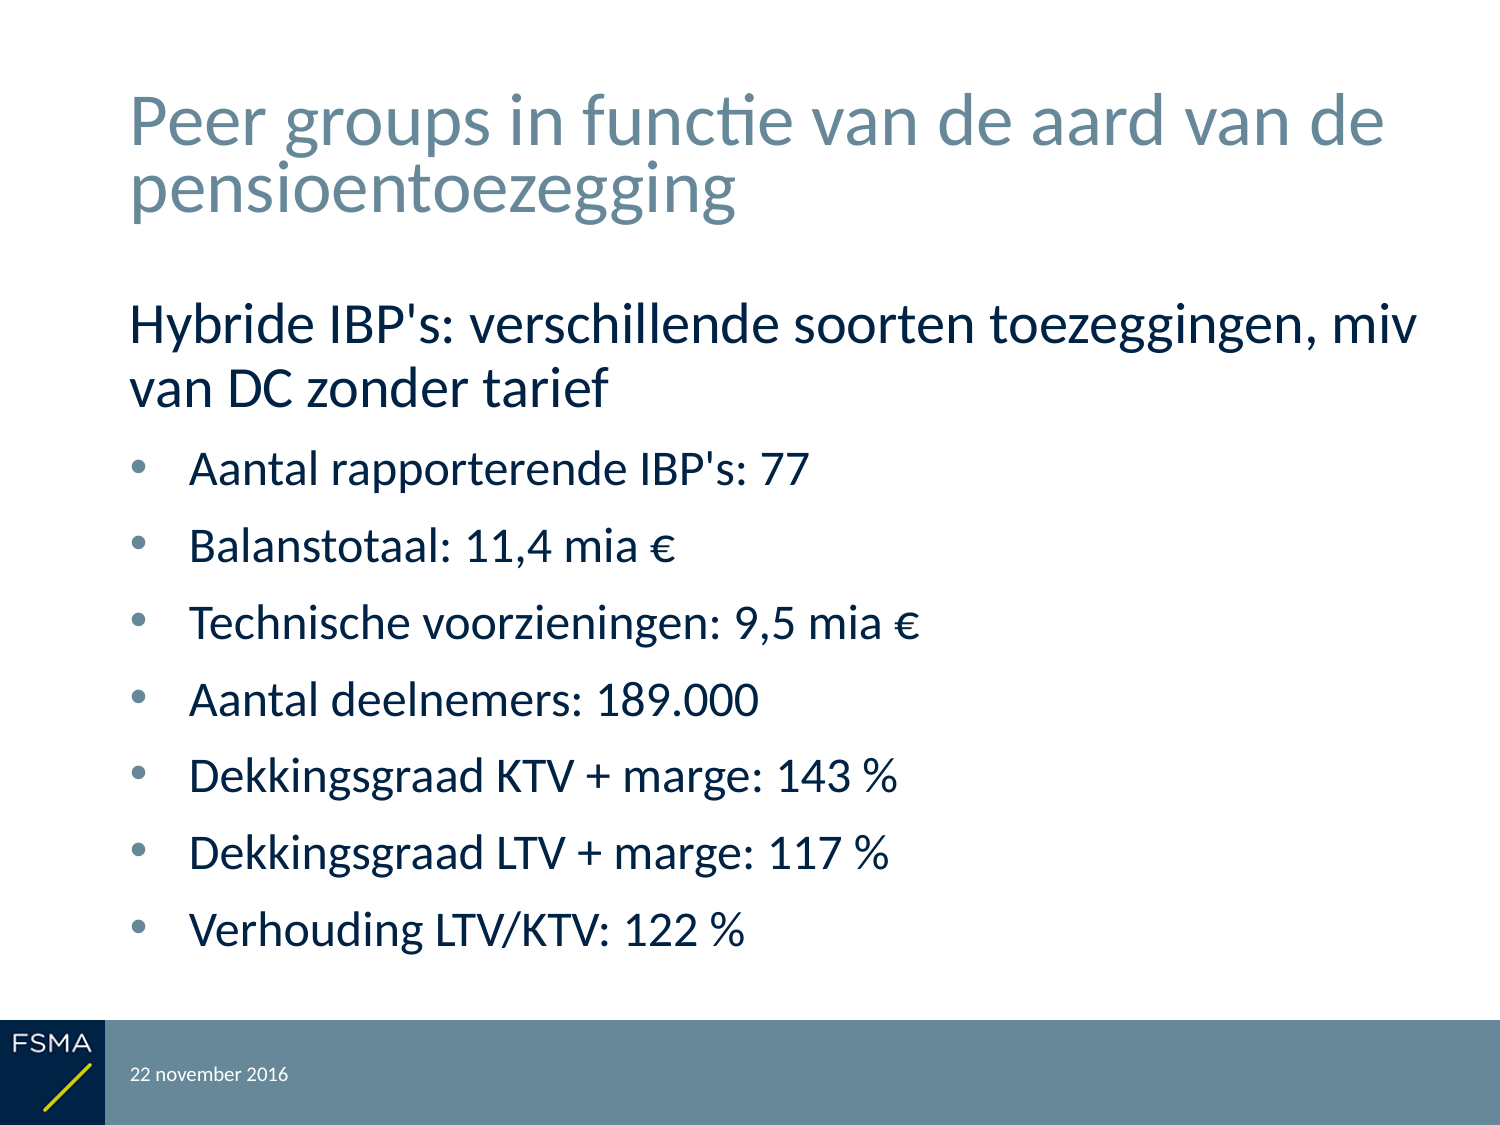

# Peer groups in functie van de aard van de pensioentoezegging
Hybride IBP's: verschillende soorten toezeggingen, miv van DC zonder tarief
Aantal rapporterende IBP's: 77
Balanstotaal: 11,4 mia €
Technische voorzieningen: 9,5 mia €
Aantal deelnemers: 189.000
Dekkingsgraad KTV + marge: 143 %
Dekkingsgraad LTV + marge: 117 %
Verhouding LTV/KTV: 122 %

22 november 2016
Rapportering over het boekjaar 2015
35